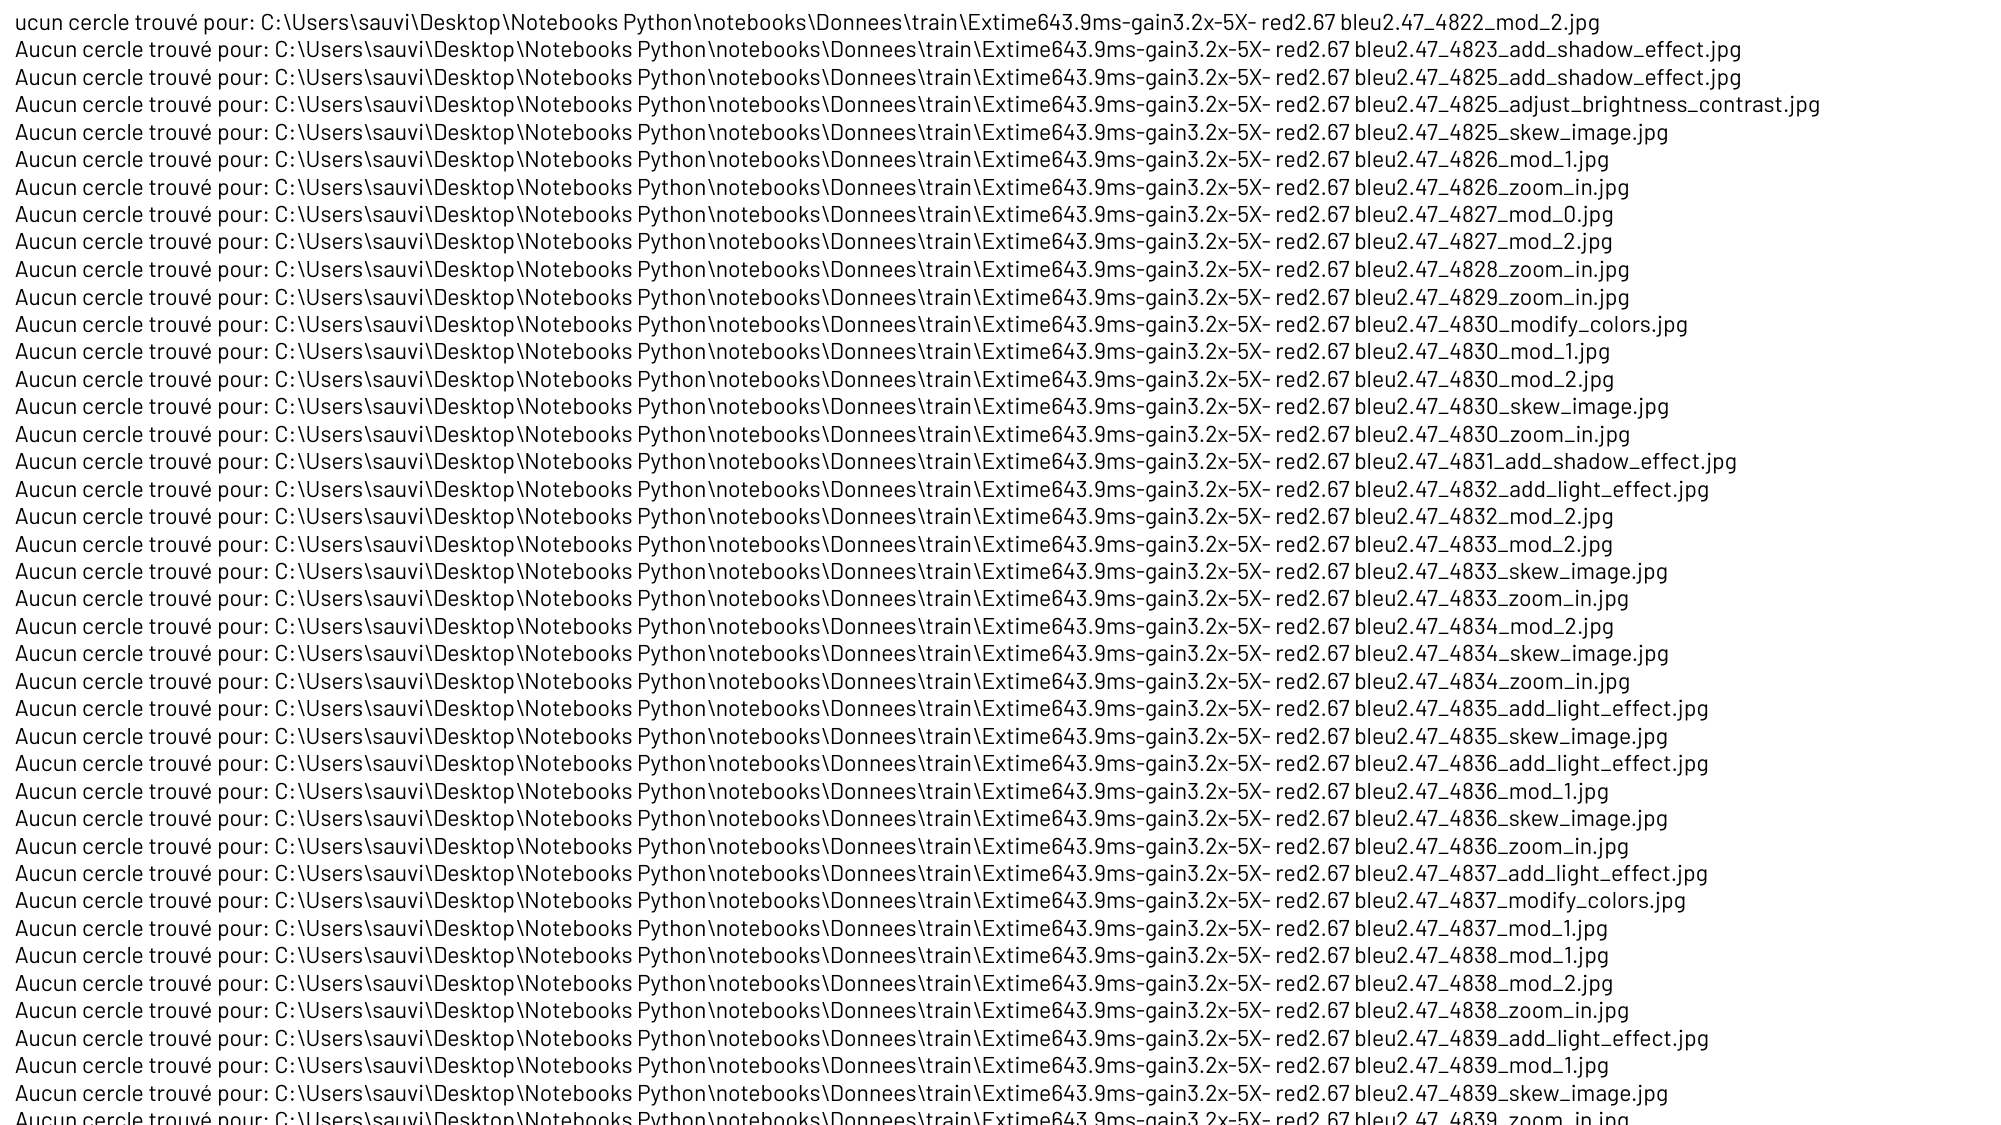

ucun cercle trouvé pour: C:\Users\sauvi\Desktop\Notebooks Python\notebooks\Donnees\train\Extime643.9ms-gain3.2x-5X- red2.67 bleu2.47_4822_mod_2.jpg
Aucun cercle trouvé pour: C:\Users\sauvi\Desktop\Notebooks Python\notebooks\Donnees\train\Extime643.9ms-gain3.2x-5X- red2.67 bleu2.47_4823_add_shadow_effect.jpg
Aucun cercle trouvé pour: C:\Users\sauvi\Desktop\Notebooks Python\notebooks\Donnees\train\Extime643.9ms-gain3.2x-5X- red2.67 bleu2.47_4825_add_shadow_effect.jpg
Aucun cercle trouvé pour: C:\Users\sauvi\Desktop\Notebooks Python\notebooks\Donnees\train\Extime643.9ms-gain3.2x-5X- red2.67 bleu2.47_4825_adjust_brightness_contrast.jpg
Aucun cercle trouvé pour: C:\Users\sauvi\Desktop\Notebooks Python\notebooks\Donnees\train\Extime643.9ms-gain3.2x-5X- red2.67 bleu2.47_4825_skew_image.jpg
Aucun cercle trouvé pour: C:\Users\sauvi\Desktop\Notebooks Python\notebooks\Donnees\train\Extime643.9ms-gain3.2x-5X- red2.67 bleu2.47_4826_mod_1.jpg
Aucun cercle trouvé pour: C:\Users\sauvi\Desktop\Notebooks Python\notebooks\Donnees\train\Extime643.9ms-gain3.2x-5X- red2.67 bleu2.47_4826_zoom_in.jpg
Aucun cercle trouvé pour: C:\Users\sauvi\Desktop\Notebooks Python\notebooks\Donnees\train\Extime643.9ms-gain3.2x-5X- red2.67 bleu2.47_4827_mod_0.jpg
Aucun cercle trouvé pour: C:\Users\sauvi\Desktop\Notebooks Python\notebooks\Donnees\train\Extime643.9ms-gain3.2x-5X- red2.67 bleu2.47_4827_mod_2.jpg
Aucun cercle trouvé pour: C:\Users\sauvi\Desktop\Notebooks Python\notebooks\Donnees\train\Extime643.9ms-gain3.2x-5X- red2.67 bleu2.47_4828_zoom_in.jpg
Aucun cercle trouvé pour: C:\Users\sauvi\Desktop\Notebooks Python\notebooks\Donnees\train\Extime643.9ms-gain3.2x-5X- red2.67 bleu2.47_4829_zoom_in.jpg
Aucun cercle trouvé pour: C:\Users\sauvi\Desktop\Notebooks Python\notebooks\Donnees\train\Extime643.9ms-gain3.2x-5X- red2.67 bleu2.47_4830_modify_colors.jpg
Aucun cercle trouvé pour: C:\Users\sauvi\Desktop\Notebooks Python\notebooks\Donnees\train\Extime643.9ms-gain3.2x-5X- red2.67 bleu2.47_4830_mod_1.jpg
Aucun cercle trouvé pour: C:\Users\sauvi\Desktop\Notebooks Python\notebooks\Donnees\train\Extime643.9ms-gain3.2x-5X- red2.67 bleu2.47_4830_mod_2.jpg
Aucun cercle trouvé pour: C:\Users\sauvi\Desktop\Notebooks Python\notebooks\Donnees\train\Extime643.9ms-gain3.2x-5X- red2.67 bleu2.47_4830_skew_image.jpg
Aucun cercle trouvé pour: C:\Users\sauvi\Desktop\Notebooks Python\notebooks\Donnees\train\Extime643.9ms-gain3.2x-5X- red2.67 bleu2.47_4830_zoom_in.jpg
Aucun cercle trouvé pour: C:\Users\sauvi\Desktop\Notebooks Python\notebooks\Donnees\train\Extime643.9ms-gain3.2x-5X- red2.67 bleu2.47_4831_add_shadow_effect.jpg
Aucun cercle trouvé pour: C:\Users\sauvi\Desktop\Notebooks Python\notebooks\Donnees\train\Extime643.9ms-gain3.2x-5X- red2.67 bleu2.47_4832_add_light_effect.jpg
Aucun cercle trouvé pour: C:\Users\sauvi\Desktop\Notebooks Python\notebooks\Donnees\train\Extime643.9ms-gain3.2x-5X- red2.67 bleu2.47_4832_mod_2.jpg
Aucun cercle trouvé pour: C:\Users\sauvi\Desktop\Notebooks Python\notebooks\Donnees\train\Extime643.9ms-gain3.2x-5X- red2.67 bleu2.47_4833_mod_2.jpg
Aucun cercle trouvé pour: C:\Users\sauvi\Desktop\Notebooks Python\notebooks\Donnees\train\Extime643.9ms-gain3.2x-5X- red2.67 bleu2.47_4833_skew_image.jpg
Aucun cercle trouvé pour: C:\Users\sauvi\Desktop\Notebooks Python\notebooks\Donnees\train\Extime643.9ms-gain3.2x-5X- red2.67 bleu2.47_4833_zoom_in.jpg
Aucun cercle trouvé pour: C:\Users\sauvi\Desktop\Notebooks Python\notebooks\Donnees\train\Extime643.9ms-gain3.2x-5X- red2.67 bleu2.47_4834_mod_2.jpg
Aucun cercle trouvé pour: C:\Users\sauvi\Desktop\Notebooks Python\notebooks\Donnees\train\Extime643.9ms-gain3.2x-5X- red2.67 bleu2.47_4834_skew_image.jpg
Aucun cercle trouvé pour: C:\Users\sauvi\Desktop\Notebooks Python\notebooks\Donnees\train\Extime643.9ms-gain3.2x-5X- red2.67 bleu2.47_4834_zoom_in.jpg
Aucun cercle trouvé pour: C:\Users\sauvi\Desktop\Notebooks Python\notebooks\Donnees\train\Extime643.9ms-gain3.2x-5X- red2.67 bleu2.47_4835_add_light_effect.jpg
Aucun cercle trouvé pour: C:\Users\sauvi\Desktop\Notebooks Python\notebooks\Donnees\train\Extime643.9ms-gain3.2x-5X- red2.67 bleu2.47_4835_skew_image.jpg
Aucun cercle trouvé pour: C:\Users\sauvi\Desktop\Notebooks Python\notebooks\Donnees\train\Extime643.9ms-gain3.2x-5X- red2.67 bleu2.47_4836_add_light_effect.jpg
Aucun cercle trouvé pour: C:\Users\sauvi\Desktop\Notebooks Python\notebooks\Donnees\train\Extime643.9ms-gain3.2x-5X- red2.67 bleu2.47_4836_mod_1.jpg
Aucun cercle trouvé pour: C:\Users\sauvi\Desktop\Notebooks Python\notebooks\Donnees\train\Extime643.9ms-gain3.2x-5X- red2.67 bleu2.47_4836_skew_image.jpg
Aucun cercle trouvé pour: C:\Users\sauvi\Desktop\Notebooks Python\notebooks\Donnees\train\Extime643.9ms-gain3.2x-5X- red2.67 bleu2.47_4836_zoom_in.jpg
Aucun cercle trouvé pour: C:\Users\sauvi\Desktop\Notebooks Python\notebooks\Donnees\train\Extime643.9ms-gain3.2x-5X- red2.67 bleu2.47_4837_add_light_effect.jpg
Aucun cercle trouvé pour: C:\Users\sauvi\Desktop\Notebooks Python\notebooks\Donnees\train\Extime643.9ms-gain3.2x-5X- red2.67 bleu2.47_4837_modify_colors.jpg
Aucun cercle trouvé pour: C:\Users\sauvi\Desktop\Notebooks Python\notebooks\Donnees\train\Extime643.9ms-gain3.2x-5X- red2.67 bleu2.47_4837_mod_1.jpg
Aucun cercle trouvé pour: C:\Users\sauvi\Desktop\Notebooks Python\notebooks\Donnees\train\Extime643.9ms-gain3.2x-5X- red2.67 bleu2.47_4838_mod_1.jpg
Aucun cercle trouvé pour: C:\Users\sauvi\Desktop\Notebooks Python\notebooks\Donnees\train\Extime643.9ms-gain3.2x-5X- red2.67 bleu2.47_4838_mod_2.jpg
Aucun cercle trouvé pour: C:\Users\sauvi\Desktop\Notebooks Python\notebooks\Donnees\train\Extime643.9ms-gain3.2x-5X- red2.67 bleu2.47_4838_zoom_in.jpg
Aucun cercle trouvé pour: C:\Users\sauvi\Desktop\Notebooks Python\notebooks\Donnees\train\Extime643.9ms-gain3.2x-5X- red2.67 bleu2.47_4839_add_light_effect.jpg
Aucun cercle trouvé pour: C:\Users\sauvi\Desktop\Notebooks Python\notebooks\Donnees\train\Extime643.9ms-gain3.2x-5X- red2.67 bleu2.47_4839_mod_1.jpg
Aucun cercle trouvé pour: C:\Users\sauvi\Desktop\Notebooks Python\notebooks\Donnees\train\Extime643.9ms-gain3.2x-5X- red2.67 bleu2.47_4839_skew_image.jpg
Aucun cercle trouvé pour: C:\Users\sauvi\Desktop\Notebooks Python\notebooks\Donnees\train\Extime643.9ms-gain3.2x-5X- red2.67 bleu2.47_4839_zoom_in.jpg
Aucun cercle trouvé pour: C:\Users\sauvi\Desktop\Notebooks Python\notebooks\Donnees\train\Extime643.9ms-gain3.2x-5X- red2.67 bleu2.47_4842_add_light_effect.jpg
Aucun cercle trouvé pour: C:\Users\sauvi\Desktop\Notebooks Python\notebooks\Donnees\train\Extime643.9ms-gain3.2x-5X- red2.67 bleu2.47_4842_mod_1.jpg
Aucun cercle trouvé pour: C:\Users\sauvi\Desktop\Notebooks Python\notebooks\Donnees\train\Extime643.9ms-gain3.2x-5X- red2.67 bleu2.47_4842_zoom_in.jpg
Aucun cercle trouvé pour: C:\Users\sauvi\Desktop\Notebooks Python\notebooks\Donnees\train\Extime643.9ms-gain3.2x-5X- red2.67 bleu2.47_4843_mod_0.jpg
Aucun cercle trouvé pour: C:\Users\sauvi\Desktop\Notebooks Python\notebooks\Donnees\train\Extime643.9ms-gain3.2x-5X- red2.67 bleu2.47_4843_mod_1.jpg
Aucun cercle trouvé pour: C:\Users\sauvi\Desktop\Notebooks Python\notebooks\Donnees\train\Extime643.9ms-gain3.2x-5X- red2.67 bleu2.47_4843_zoom_in.jpg
Aucun cercle trouvé pour: C:\Users\sauvi\Desktop\Notebooks Python\notebooks\Donnees\train\Extime643.9ms-gain3.2x-5X- red2.67 bleu2.47_4844_add_shadow_effect.jpg
Aucun cercle trouvé pour: C:\Users\sauvi\Desktop\Notebooks Python\notebooks\Donnees\train\Extime643.9ms-gain3.2x-5X- red2.67 bleu2.47_4844_adjust_brightness_contrast.jpg
Aucun cercle trouvé pour: C:\Users\sauvi\Desktop\Notebooks Python\notebooks\Donnees\train\Extime643.9ms-gain3.2x-5X- red2.67 bleu2.47_4844_modify_colors.jpg
Aucun cercle trouvé pour: C:\Users\sauvi\Desktop\Notebooks Python\notebooks\Donnees\train\Extime643.9ms-gain3.2x-5X- red2.67 bleu2.47_4844_mod_0.jpg
Aucun cercle trouvé pour: C:\Users\sauvi\Desktop\Notebooks Python\notebooks\Donnees\train\Extime643.9ms-gain3.2x-5X- red2.67 bleu2.47_4846_mod_2.jpg
Aucun cercle trouvé pour: C:\Users\sauvi\Desktop\Notebooks Python\notebooks\Donnees\train\Extime643.9ms-gain3.2x-5X- red2.67 bleu2.47_4846_skew_image.jpg
Aucun cercle trouvé pour: C:\Users\sauvi\Desktop\Notebooks Python\notebooks\Donnees\train\Extime643.9ms-gain3.2x-5X- red2.67 bleu2.47_4847_mod_0.jpg
Aucun cercle trouvé pour: C:\Users\sauvi\Desktop\Notebooks Python\notebooks\Donnees\train\Extime643.9ms-gain3.2x-5X- red2.67 bleu2.47_4847_mod_1.jpg
Aucun cercle trouvé pour: C:\Users\sauvi\Desktop\Notebooks Python\notebooks\Donnees\train\Extime643.9ms-gain3.2x-5X- red2.67 bleu2.47_4847_mod_2.jpg
Aucun cercle trouvé pour: C:\Users\sauvi\Desktop\Notebooks Python\notebooks\Donnees\train\Extime643.9ms-gain3.2x-5X- red2.67 bleu2.47_4847_zoom_in.jpg
Aucun cercle trouvé pour: C:\Users\sauvi\Desktop\Notebooks Python\notebooks\Donnees\train\Extime643.9ms-gain3.2x-5X- red2.67 bleu2.47_4848_mod_0.jpg
Aucun cercle trouvé pour: C:\Users\sauvi\Desktop\Notebooks Python\notebooks\Donnees\train\Extime643.9ms-gain3.2x-5X- red2.67 bleu2.47_4848_zoom_in.jpg
Aucun cercle trouvé pour: C:\Users\sauvi\Desktop\Notebooks Python\notebooks\Donnees\train\Extime643.9ms-gain3.2x-5X- red2.67 bleu2.47_4849_adjust_brightness_contrast.jpg
Aucun cercle trouvé pour: C:\Users\sauvi\Desktop\Notebooks Python\notebooks\Donnees\train\Extime643.9ms-gain3.2x-5X- red2.67 bleu2.47_4849_modify_colors.jpg
Aucun cercle trouvé pour: C:\Users\sauvi\Desktop\Notebooks Python\notebooks\Donnees\train\Extime643.9ms-gain3.2x-5X- red2.67 bleu2.47_4849_mod_1.jpg
Aucun cercle trouvé pour: C:\Users\sauvi\Desktop\Notebooks Python\notebooks\Donnees\train\Extime643.9ms-gain3.2x-5X- red2.67 bleu2.47_4850_add_shadow_effect.jpg
Aucun cercle trouvé pour: C:\Users\sauvi\Desktop\Notebooks Python\notebooks\Donnees\train\Extime643.9ms-gain3.2x-5X- red2.67 bleu2.47_4850_mod_2.jpg
Aucun cercle trouvé pour: C:\Users\sauvi\Desktop\Notebooks Python\notebooks\Donnees\train\Extime643.9ms-gain3.2x-5X- red2.67 bleu2.47_4850_rotate_and_crop.jpg
Aucun cercle trouvé pour: C:\Users\sauvi\Desktop\Notebooks Python\notebooks\Donnees\train\Extime643.9ms-gain3.2x-5X- red2.67 bleu2.47_4851_modify_colors.jpg
Aucun cercle trouvé pour: C:\Users\sauvi\Desktop\Notebooks Python\notebooks\Donnees\train\Extime643.9ms-gain3.2x-5X- red2.67 bleu2.47_4851_zoom_in.jpg
Aucun cercle trouvé pour: C:\Users\sauvi\Desktop\Notebooks Python\notebooks\Donnees\train\Extime643.9ms-gain3.2x-5X- red2.67 bleu2.47_4852_mod_2.jpg
Aucun cercle trouvé pour: C:\Users\sauvi\Desktop\Notebooks Python\notebooks\Donnees\train\Extime643.9ms-gain3.2x-5X- red2.67 bleu2.47_4852_skew_image.jpg
Aucun cercle trouvé pour: C:\Users\sauvi\Desktop\Notebooks Python\notebooks\Donnees\train\Extime643.9ms-gain3.2x-5X- red2.67 bleu2.47_4852_zoom_in.jpg
Aucun cercle trouvé pour: C:\Users\sauvi\Desktop\Notebooks Python\notebooks\Donnees\train\Extime643.9ms-gain3.2x-5X- red2.67 bleu2.47_4853_mod_1.jpg
Aucun cercle trouvé pour: C:\Users\sauvi\Desktop\Notebooks Python\notebooks\Donnees\train\Extime643.9ms-gain3.2x-5X- red2.67 bleu2.47_4853_mod_2.jpg
Aucun cercle trouvé pour: C:\Users\sauvi\Desktop\Notebooks Python\notebooks\Donnees\train\Extime643.9ms-gain3.2x-5X- red2.67 bleu2.47_4853_zoom_in.jpg
Aucun cercle trouvé pour: C:\Users\sauvi\Desktop\Notebooks Python\notebooks\Donnees\train\Extime643.9ms-gain3.2x-5X- red2.67 bleu2.47_4854_zoom_in.jpg
Aucun cercle trouvé pour: C:\Users\sauvi\Desktop\Notebooks Python\notebooks\Donnees\train\Extime643.9ms-gain3.2x-5X- red2.67 bleu2.47_4855_modify_colors.jpg
Aucun cercle trouvé pour: C:\Users\sauvi\Desktop\Notebooks Python\notebooks\Donnees\train\Extime643.9ms-gain3.2x-5X- red2.67 bleu2.47_4856_mod_0.jpg
Aucun cercle trouvé pour: C:\Users\sauvi\Desktop\Notebooks Python\notebooks\Donnees\train\Extime643.9ms-gain3.2x-5X- red2.67 bleu2.47_4856_mod_1.jpg
Aucun cercle trouvé pour: C:\Users\sauvi\Desktop\Notebooks Python\notebooks\Donnees\train\Extime643.9ms-gain3.2x-5X- red2.67 bleu2.47_4856_zoom_in.jpg
Aucun cercle trouvé pour: C:\Users\sauvi\Desktop\Notebooks Python\notebooks\Donnees\train\Extime643.9ms-gain3.2x-5X- red2.67 bleu2.47_4857_mod_2.jpg
Aucun cercle trouvé pour: C:\Users\sauvi\Desktop\Notebooks Python\notebooks\Donnees\train\Extime643.9ms-gain3.2x-5X- red2.67 bleu2.47_4857_skew_image.jpg
Aucun cercle trouvé pour: C:\Users\sauvi\Desktop\Notebooks Python\notebooks\Donnees\train\Extime643.9ms-gain3.2x-5X- red2.67 bleu2.47_4858_modify_colors.jpg
Aucun cercle trouvé pour: C:\Users\sauvi\Desktop\Notebooks Python\notebooks\Donnees\train\Extime643.9ms-gain3.2x-5X- red2.67 bleu2.47_4858_mod_0.jpg
Aucun cercle trouvé pour: C:\Users\sauvi\Desktop\Notebooks Python\notebooks\Donnees\train\Extime643.9ms-gain3.2x-5X- red2.67 bleu2.47_4858_mod_1.jpg
Aucun cercle trouvé pour: C:\Users\sauvi\Desktop\Notebooks Python\notebooks\Donnees\train\Extime643.9ms-gain3.2x-5X- red2.67 bleu2.47_4858_zoom_in.jpg
Aucun cercle trouvé pour: C:\Users\sauvi\Desktop\Notebooks Python\notebooks\Donnees\train\Extime643.9ms-gain3.2x-5X- red2.67 bleu2.47_4859_mod_0.jpg
Aucun cercle trouvé pour: C:\Users\sauvi\Desktop\Notebooks Python\notebooks\Donnees\train\Extime643.9ms-gain3.2x-5X- red2.67 bleu2.47_4859_mod_1.jpg
Aucun cercle trouvé pour: C:\Users\sauvi\Desktop\Notebooks Python\notebooks\Donnees\train\Extime643.9ms-gain3.2x-5X- red2.67 bleu2.47_4859_mod_2.jpg
Aucun cercle trouvé pour: C:\Users\sauvi\Desktop\Notebooks Python\notebooks\Donnees\train\Extime643.9ms-gain3.2x-5X- red2.67 bleu2.47_4859_zoom_in.jpg
Aucun cercle trouvé pour: C:\Users\sauvi\Desktop\Notebooks Python\notebooks\Donnees\train\Extime643.9ms-gain3.2x-5X- red2.67 bleu2.47_4860_mod_2.jpg
Aucun cercle trouvé pour: C:\Users\sauvi\Desktop\Notebooks Python\notebooks\Donnees\train\Extime643.9ms-gain3.2x-5X- red2.67 bleu2.47_4860_zoom_in.jpg
Aucun cercle trouvé pour: C:\Users\sauvi\Desktop\Notebooks Python\notebooks\Donnees\train\Extime643.9ms-gain3.2x-5X- red2.67 bleu2.47_4861_mod_0.jpg
Aucun cercle trouvé pour: C:\Users\sauvi\Desktop\Notebooks Python\notebooks\Donnees\train\Extime643.9ms-gain3.2x-5X- red2.67 bleu2.47_4861_mod_2.jpg
Aucun cercle trouvé pour: C:\Users\sauvi\Desktop\Notebooks Python\notebooks\Donnees\train\Extime643.9ms-gain3.2x-5X- red2.67 bleu2.47_4862_add_shadow_effect.jpg
Aucun cercle trouvé pour: C:\Users\sauvi\Desktop\Notebooks Python\notebooks\Donnees\train\Extime643.9ms-gain3.2x-5X- red2.67 bleu2.47_4862_modify_colors.jpg
Aucun cercle trouvé pour: C:\Users\sauvi\Desktop\Notebooks Python\notebooks\Donnees\train\Extime643.9ms-gain3.2x-5X- red2.67 bleu2.47_4862_skew_image.jpg
Aucun cercle trouvé pour: C:\Users\sauvi\Desktop\Notebooks Python\notebooks\Donnees\train\Extime643.9ms-gain3.2x-5X- red2.67 bleu2.47_4863_modify_colors.jpg
Aucun cercle trouvé pour: C:\Users\sauvi\Desktop\Notebooks Python\notebooks\Donnees\train\Extime643.9ms-gain3.2x-5X- red2.67 bleu2.47_4863_mod_1.jpg
Aucun cercle trouvé pour: C:\Users\sauvi\Desktop\Notebooks Python\notebooks\Donnees\train\Extime643.9ms-gain3.2x-5X- red2.67 bleu2.47_4863_mod_2.jpg
Aucun cercle trouvé pour: C:\Users\sauvi\Desktop\Notebooks Python\notebooks\Donnees\train\Extime643.9ms-gain3.2x-5X- red2.67 bleu2.47_4863_skew_image.jpg
Aucun cercle trouvé pour: C:\Users\sauvi\Desktop\Notebooks Python\notebooks\Donnees\train\Extime643.9ms-gain3.2x-5X- red2.67 bleu2.47_4864_mod_0.jpg
Aucun cercle trouvé pour: C:\Users\sauvi\Desktop\Notebooks Python\notebooks\Donnees\train\Extime643.9ms-gain3.2x-5X- red2.67 bleu2.47_4864_mod_1.jpg
Aucun cercle trouvé pour: C:\Users\sauvi\Desktop\Notebooks Python\notebooks\Donnees\train\Extime643.9ms-gain3.2x-5X- red2.67 bleu2.47_4864_mod_2.jpg
Aucun cercle trouvé pour: C:\Users\sauvi\Desktop\Notebooks Python\notebooks\Donnees\train\Extime643.9ms-gain3.2x-5X- red2.67 bleu2.47_4864_zoom_in.jpg
Aucun cercle trouvé pour: C:\Users\sauvi\Desktop\Notebooks Python\notebooks\Donnees\train\Extime643.9ms-gain3.2x-5X- red2.67 bleu2.47_4866_mod_1.jpg
Aucun cercle trouvé pour: C:\Users\sauvi\Desktop\Notebooks Python\notebooks\Donnees\train\Extime643.9ms-gain3.2x-5X- red2.67 bleu2.47_4866_mod_2.jpg
Aucun cercle trouvé pour: C:\Users\sauvi\Desktop\Notebooks Python\notebooks\Donnees\train\Extime643.9ms-gain3.2x-5X- red2.67 bleu2.47_4866_zoom_in.jpg
Aucun cercle trouvé pour: C:\Users\sauvi\Desktop\Notebooks Python\notebooks\Donnees\train\Extime643.9ms-gain3.2x-5X- red2.67 bleu2.47_4867_mod_0.jpg
Aucun cercle trouvé pour: C:\Users\sauvi\Desktop\Notebooks Python\notebooks\Donnees\train\Extime643.9ms-gain3.2x-5X- red2.67 bleu2.47_4867_mod_1.jpg
Aucun cercle trouvé pour: C:\Users\sauvi\Desktop\Notebooks Python\notebooks\Donnees\train\Extime643.9ms-gain3.2x-5X- red2.67 bleu2.47_4867_zoom_in.jpg
Aucun cercle trouvé pour: C:\Users\sauvi\Desktop\Notebooks Python\notebooks\Donnees\train\Extime643.9ms-gain3.2x-5X- red2.67 bleu2.47_4868_add_shadow_effect.jpg
Aucun cercle trouvé pour: C:\Users\sauvi\Desktop\Notebooks Python\notebooks\Donnees\train\Extime643.9ms-gain3.2x-5X- red2.67 bleu2.47_4868_modify_colors.jpg
Aucun cercle trouvé pour: C:\Users\sauvi\Desktop\Notebooks Python\notebooks\Donnees\train\Extime643.9ms-gain3.2x-5X- red2.67 bleu2.47_4868_mod_1.jpg
Aucun cercle trouvé pour: C:\Users\sauvi\Desktop\Notebooks Python\notebooks\Donnees\train\Extime643.9ms-gain3.2x-5X- red2.67 bleu2.47_4868_rotate_and_crop.jpg
Aucun cercle trouvé pour: C:\Users\sauvi\Desktop\Notebooks Python\notebooks\Donnees\train\Extime643.9ms-gain3.2x-5X- red2.67 bleu2.47_4868_zoom_in.jpg
Aucun cercle trouvé pour: C:\Users\sauvi\Desktop\Notebooks Python\notebooks\Donnees\train\Extime643.9ms-gain3.2x-5X- red2.67 bleu2.47_4869_mod_0.jpg
Aucun cercle trouvé pour: C:\Users\sauvi\Desktop\Notebooks Python\notebooks\Donnees\train\Extime643.9ms-gain3.2x-5X- red2.67 bleu2.47_4869_mod_1.jpg
Aucun cercle trouvé pour: C:\Users\sauvi\Desktop\Notebooks Python\notebooks\Donnees\train\Extime643.9ms-gain3.2x-5X- red2.67 bleu2.47_4869_mod_2.jpg
Aucun cercle trouvé pour: C:\Users\sauvi\Desktop\Notebooks Python\notebooks\Donnees\train\Extime643.9ms-gain3.2x-5X- red2.67 bleu2.47_4870_modify_colors.jpg
Aucun cercle trouvé pour: C:\Users\sauvi\Desktop\Notebooks Python\notebooks\Donnees\train\Extime643.9ms-gain3.2x-5X- red2.67 bleu2.47_4870_mod_2.jpg
Aucun cercle trouvé pour: C:\Users\sauvi\Desktop\Notebooks Python\notebooks\Donnees\train\Extime643.9ms-gain3.2x-5X- red2.67 bleu2.47_4871_add_shadow_effect.jpg
Aucun cercle trouvé pour: C:\Users\sauvi\Desktop\Notebooks Python\notebooks\Donnees\train\Extime643.9ms-gain3.2x-5X- red2.67 bleu2.47_4871_adjust_brightness_contrast.jpg
Aucun cercle trouvé pour: C:\Users\sauvi\Desktop\Notebooks Python\notebooks\Donnees\train\Extime643.9ms-gain3.2x-5X- red2.67 bleu2.47_4871_mod_0.jpg
Aucun cercle trouvé pour: C:\Users\sauvi\Desktop\Notebooks Python\notebooks\Donnees\train\Extime643.9ms-gain3.2x-5X- red2.67 bleu2.47_4871_zoom_in.jpg
Aucun cercle trouvé pour: C:\Users\sauvi\Desktop\Notebooks Python\notebooks\Donnees\train\Extime643.9ms-gain3.2x-5X- red2.67 bleu2.47_4872_add_shadow_effect.jpg
Aucun cercle trouvé pour: C:\Users\sauvi\Desktop\Notebooks Python\notebooks\Donnees\train\Extime643.9ms-gain3.2x-5X- red2.67 bleu2.47_4872_mod_1.jpg
Aucun cercle trouvé pour: C:\Users\sauvi\Desktop\Notebooks Python\notebooks\Donnees\train\Extime643.9ms-gain3.2x-5X- red2.67 bleu2.47_4873_mod_0.jpg
Aucun cercle trouvé pour: C:\Users\sauvi\Desktop\Notebooks Python\notebooks\Donnees\train\Extime643.9ms-gain3.2x-5X- red2.67 bleu2.47_4873_mod_2.jpg
Aucun cercle trouvé pour: C:\Users\sauvi\Desktop\Notebooks Python\notebooks\Donnees\train\Extime643.9ms-gain3.2x-5X- red2.67 bleu2.47_4873_zoom_in.jpg
Aucun cercle trouvé pour: C:\Users\sauvi\Desktop\Notebooks Python\notebooks\Donnees\test\Extime643.9ms-gain3.2x-5X- red2.67 bleu2.47_4830_add_shadow_effect.jpg
Aucun cercle trouvé pour: C:\Users\sauvi\Desktop\Notebooks Python\notebooks\Donnees\test\Extime643.9ms-gain3.2x-5X- red2.67 bleu2.47_4832_zoom_in.jpg
Aucun cercle trouvé pour: C:\Users\sauvi\Desktop\Notebooks Python\notebooks\Donnees\test\Extime643.9ms-gain3.2x-5X- red2.67 bleu2.47_4849_add_shadow_effect.jpg
Aucun cercle trouvé pour: C:\Users\sauvi\Desktop\Notebooks Python\notebooks\Donnees\test\Extime643.9ms-gain3.2x-5X- red2.67 bleu2.47_4854_mod_0.jpg
Aucun cercle trouvé pour: C:\Users\sauvi\Desktop\Notebooks Python\notebooks\Donnees\test\Extime643.9ms-gain3.2x-5X- red2.67 bleu2.47_4861_zoom_in.jpg
Aucun cercle trouvé pour: C:\Users\sauvi\Desktop\Notebooks Python\notebooks\Donnees\test_faux\9um 2_4544.jpg
Aucun cercle trouvé pour: C:\Users\sauvi\Desktop\Notebooks Python\notebooks\Donnees\test_faux\9um 2_4548.jpg
Aucun cercle trouvé pour: C:\Users\sauvi\Desktop\Notebooks Python\notebooks\Donnees\test_faux\Extime643.9ms-gain3.2x-5X- red267_4812.jpg
Aucun cercle trouvé pour: C:\Users\sauvi\Desktop\Notebooks Python\notebooks\Donnees\test_faux\Extime643.9ms-gain3.2x-5X- red267_4813.jpg
Aucun cercle trouvé pour: C:\Users\sauvi\Desktop\Notebooks Python\notebooks\Donnees\test_faux\Extime643.9ms-gain3.2x-5X- red267_4814.jpg
Test modèle siamois chargé !